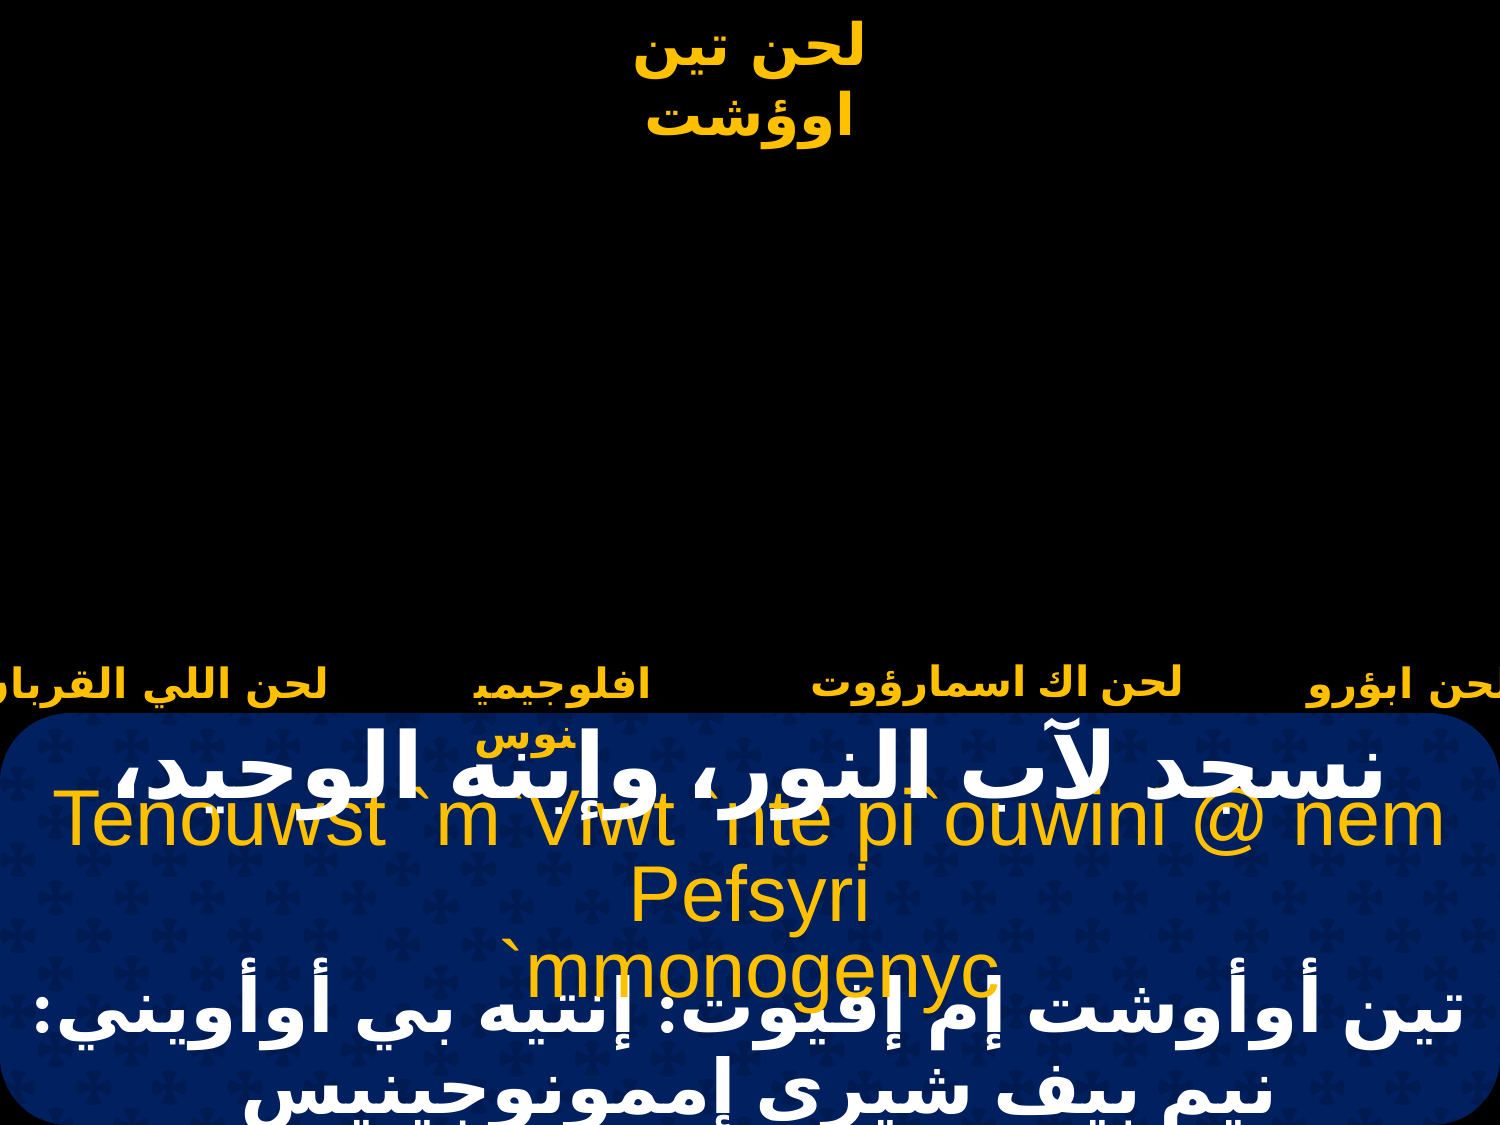

# لحن تين اوؤشت
لحن اك اسمارؤوت
لحن اللي القربان
افلوجيمينوس
لحن ابؤرو
نسجد لآب النور، وإبنه الوحيد،
Tenouwst `m`Viwt `nte pi`ouwini @ nem Pefsyri
 `mmonogenyc
تين أوأوشت إم إفيوت: إنتيه بي أوأويني: نيم بيف شيري إممونوجينيس